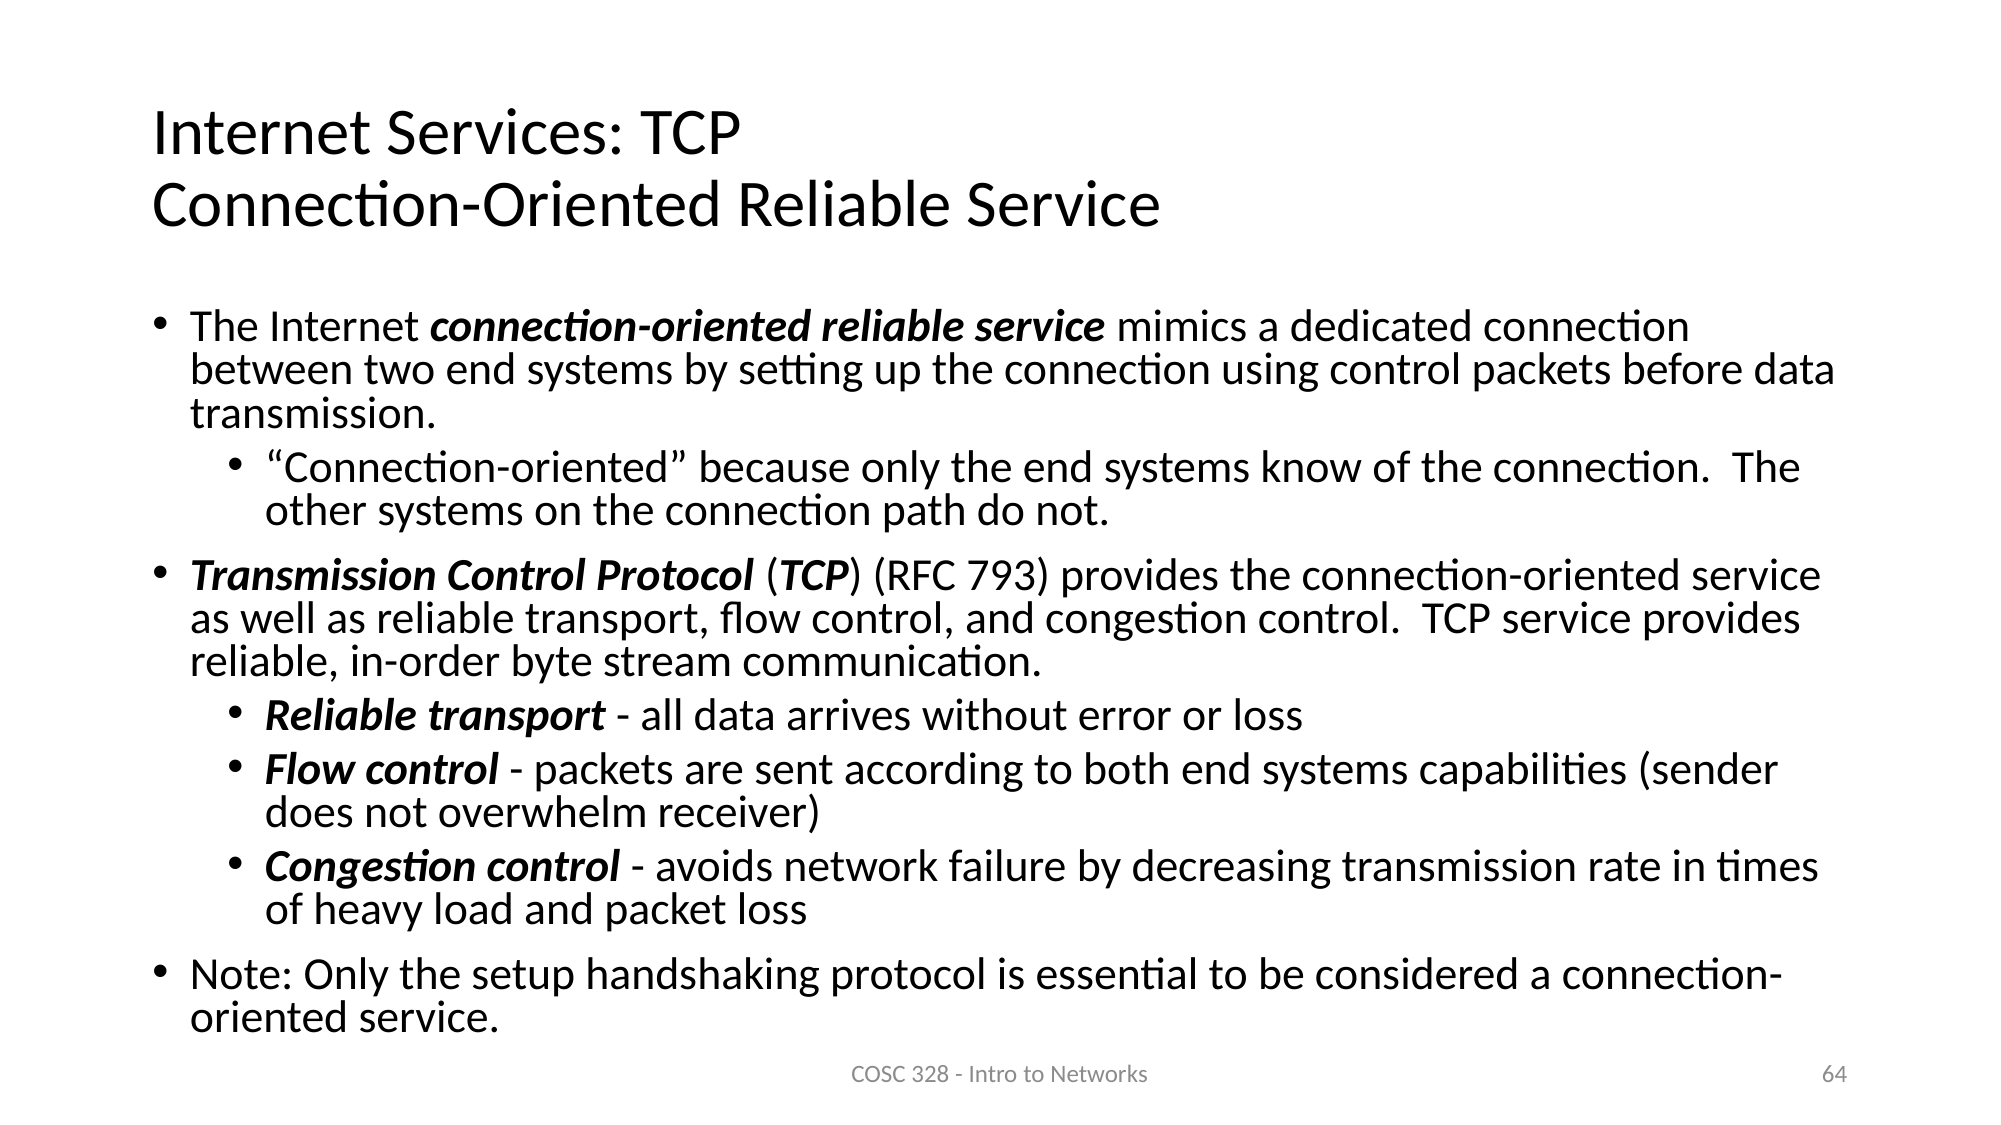

# Internet Services: TCP Connection-Oriented Reliable Service
The Internet connection-oriented reliable service mimics a dedicated connection between two end systems by setting up the connection using control packets before data transmission.
“Connection-oriented” because only the end systems know of the connection.  The other systems on the connection path do not.
Transmission Control Protocol (TCP) (RFC 793) provides the connection-oriented service as well as reliable transport, flow control, and congestion control.  TCP service provides reliable, in-order byte stream communication.
Reliable transport - all data arrives without error or loss
Flow control - packets are sent according to both end systems capabilities (sender does not overwhelm receiver)
Congestion control - avoids network failure by decreasing transmission rate in times of heavy load and packet loss
Note: Only the setup handshaking protocol is essential to be considered a connection-oriented service.
COSC 328 - Intro to Networks
64